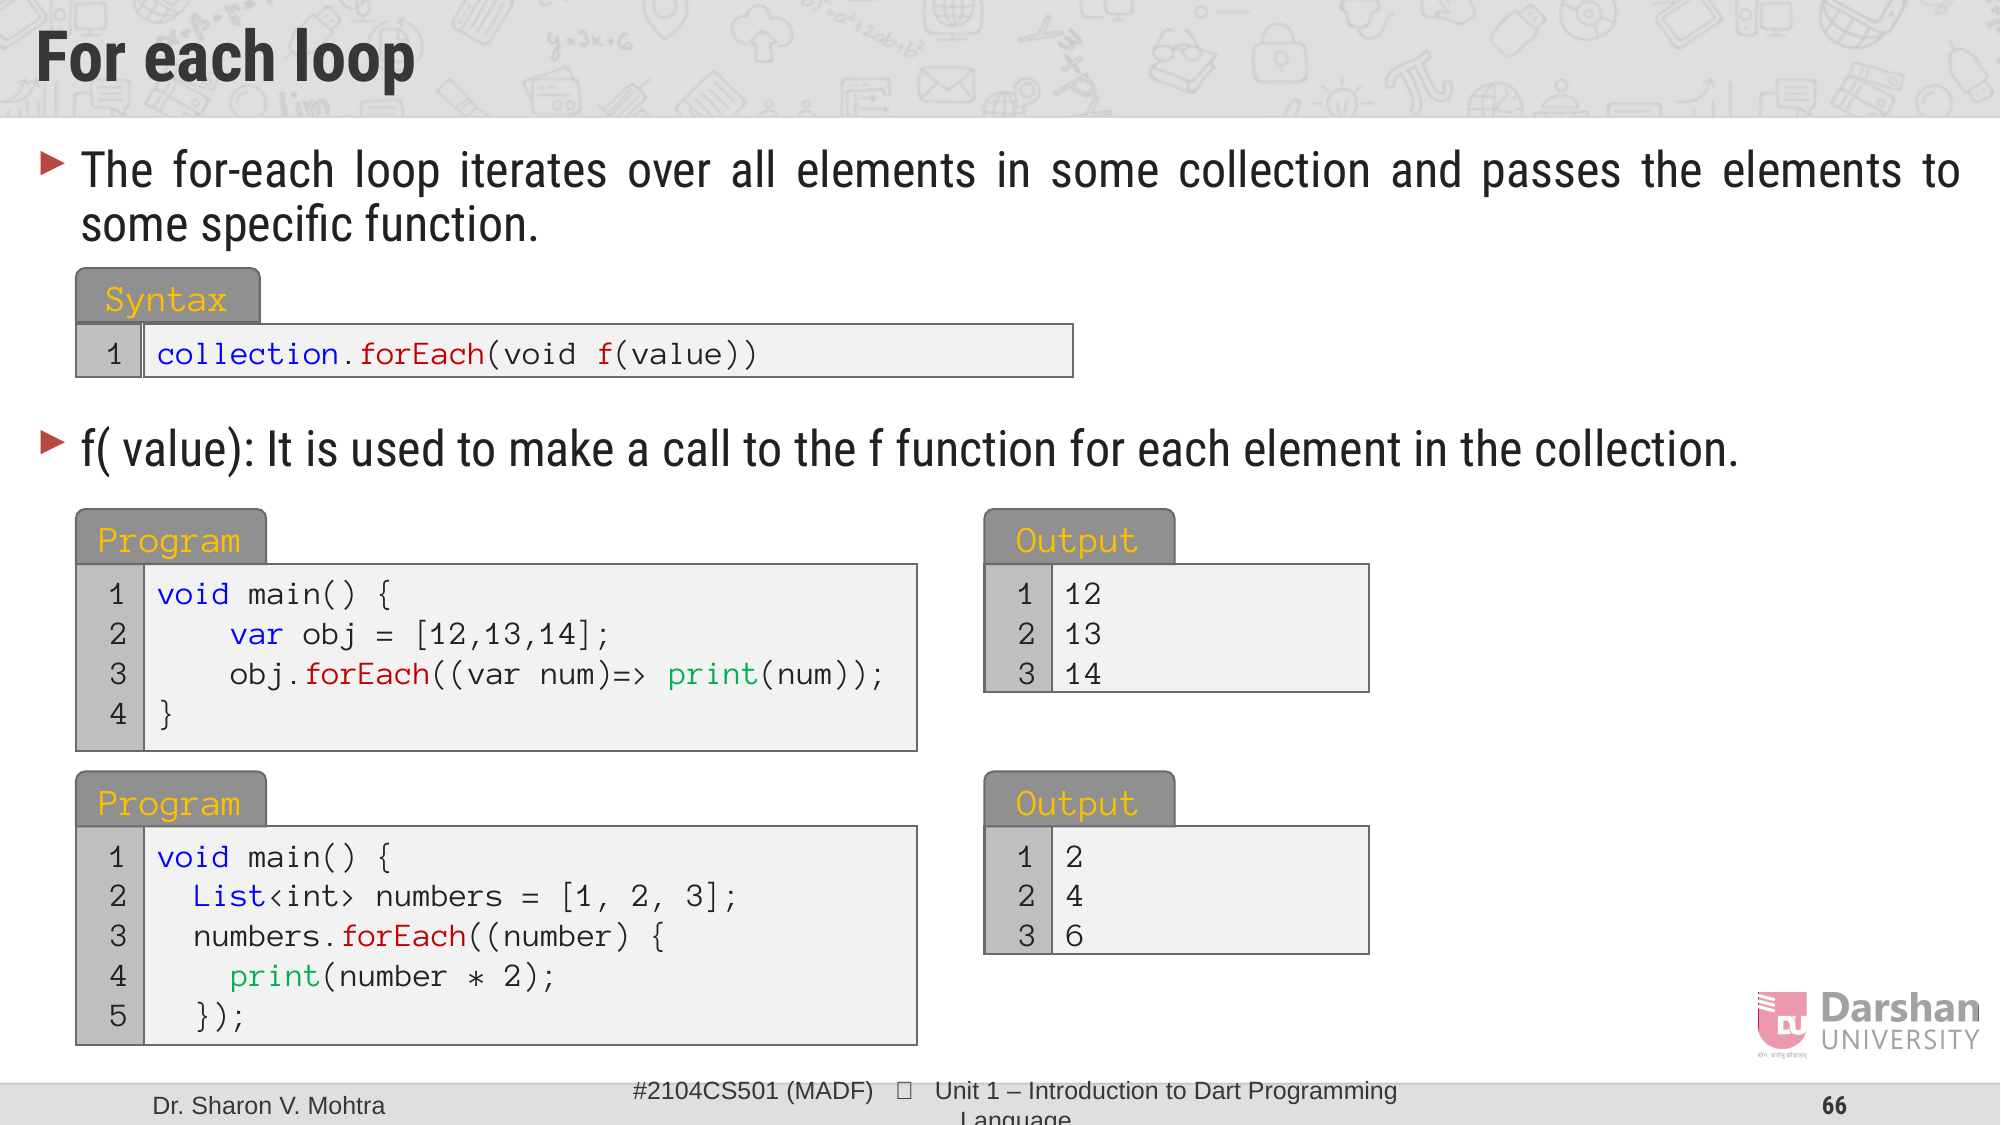

# For each loop
The for-each loop iterates over all elements in some collection and passes the elements to some specific function.

f( value): It is used to make a call to the f function for each element in the collection.
Syntax
1
collection.forEach(void f(value))
Program
1
2
3
4
void main() {
    var obj = [12,13,14];
    obj.forEach((var num)=> print(num));
}
Output
1
2
3
12
13
14
Program
1
2
3
4
5
void main() {
  List<int> numbers = [1, 2, 3];
  numbers.forEach((number) {
    print(number * 2);
  });
Output
1
2
3
2
4
6